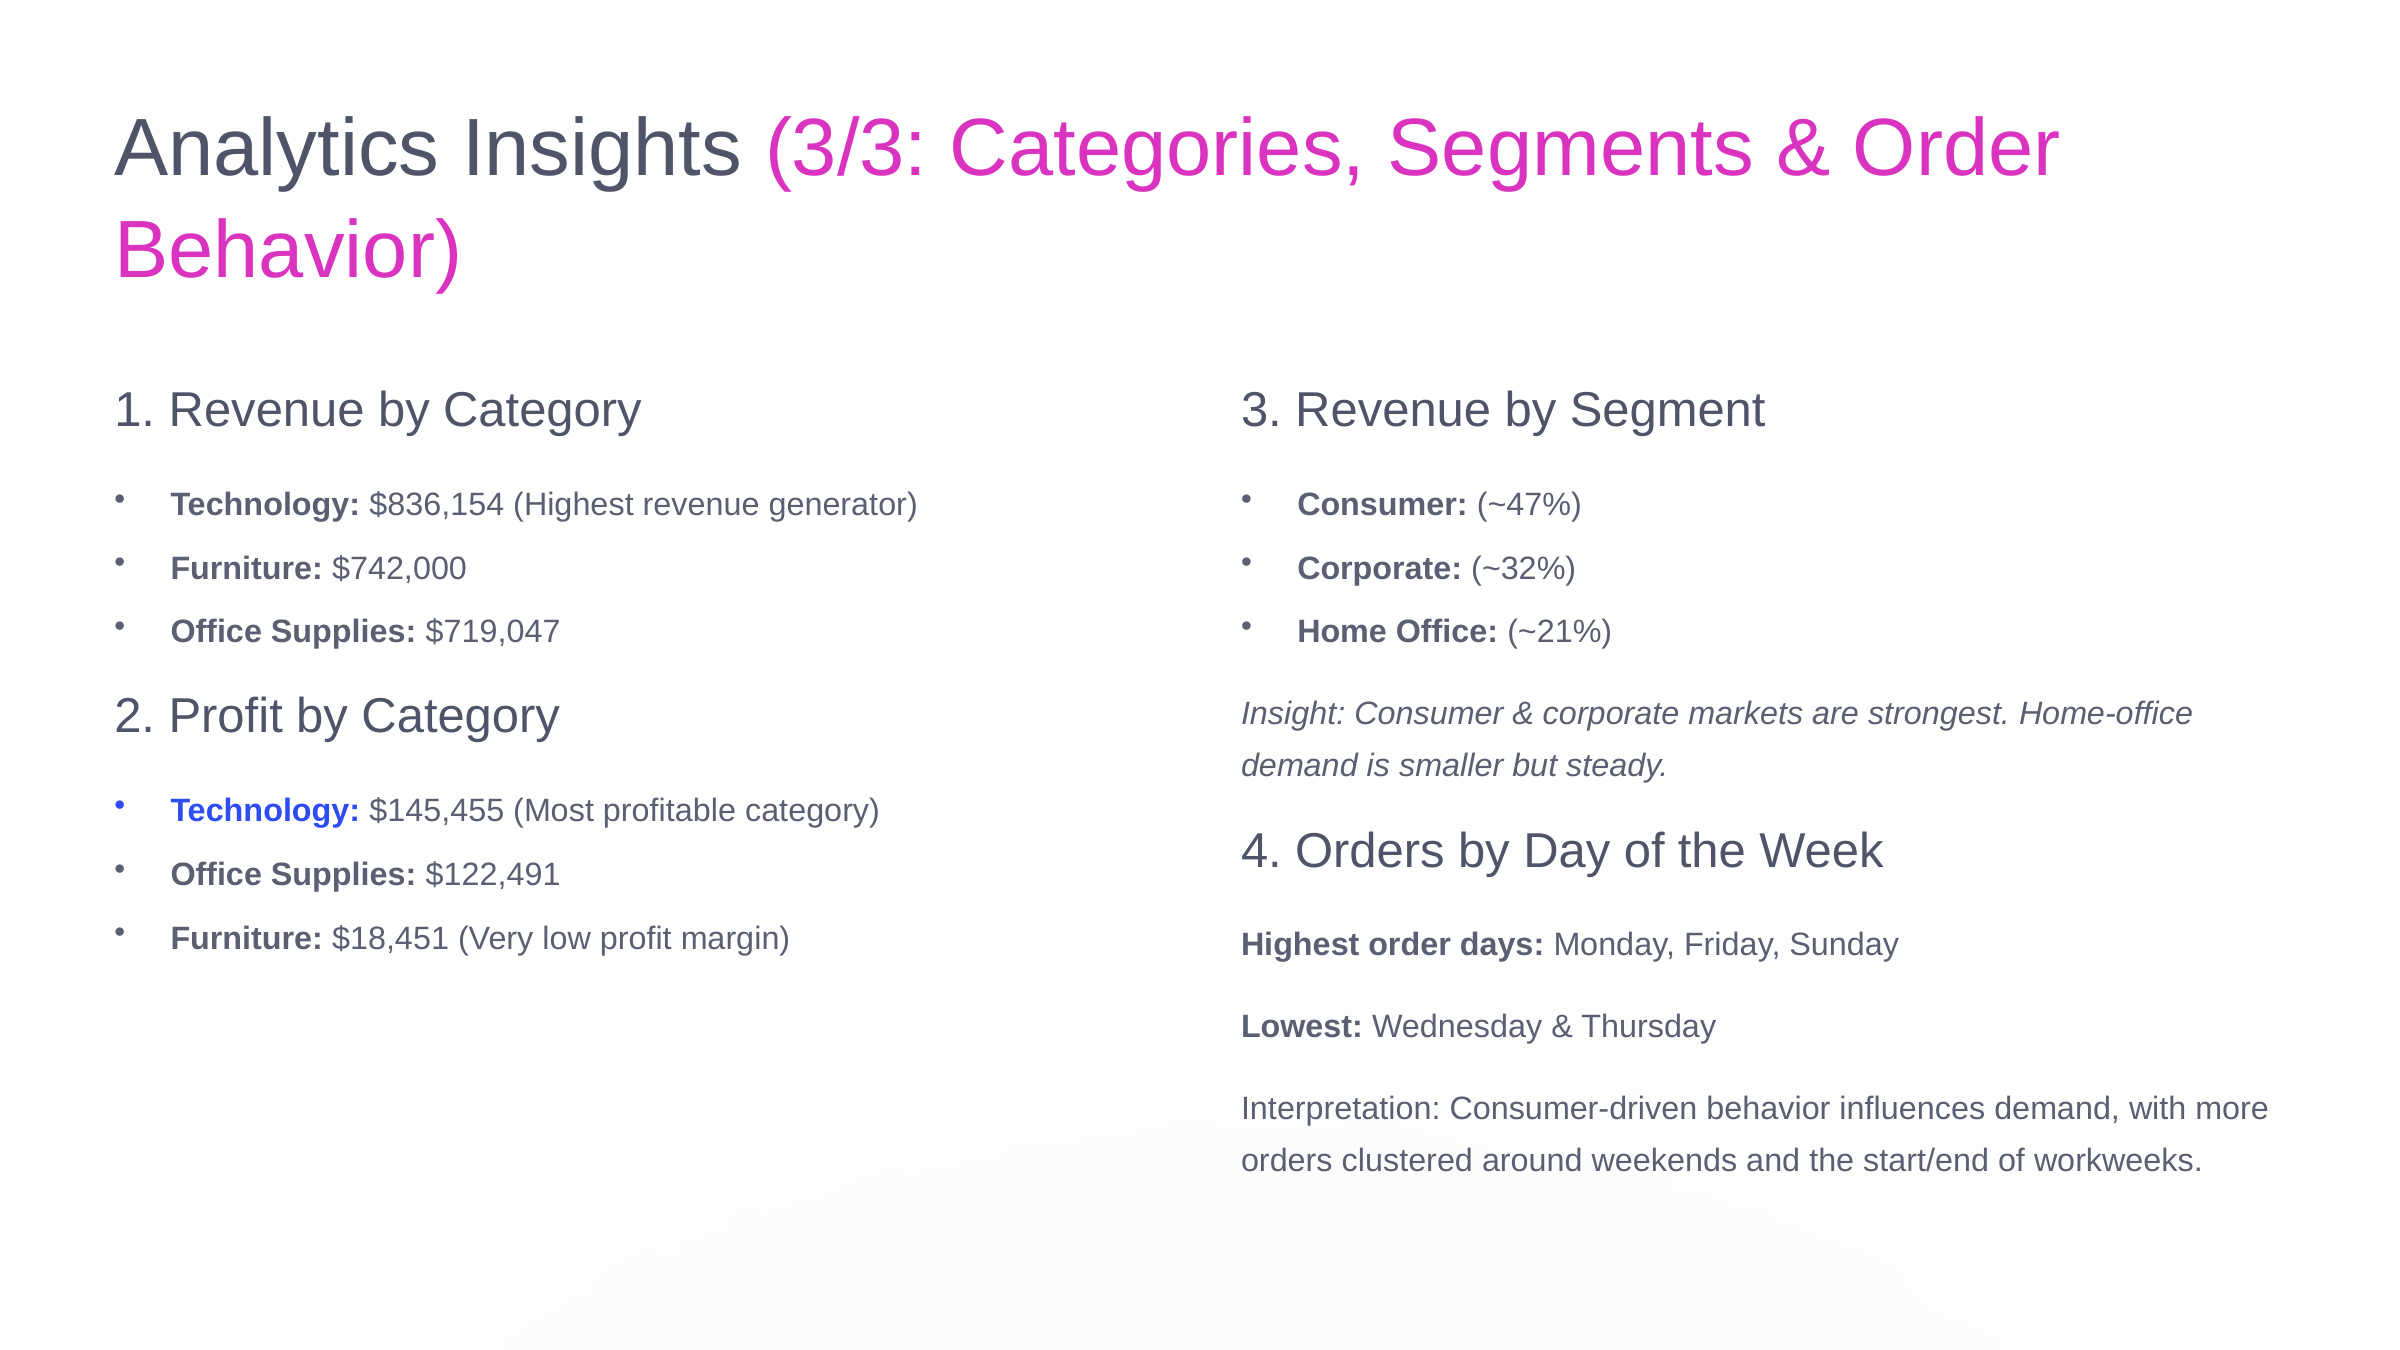

Analytics Insights (3/3: Categories, Segments & Order Behavior)
1. Revenue by Category
3. Revenue by Segment
Technology: $836,154 (Highest revenue generator)
Consumer: (~47%)
Furniture: $742,000
Corporate: (~32%)
Office Supplies: $719,047
Home Office: (~21%)
Insight: Consumer & corporate markets are strongest. Home-office demand is smaller but steady.
2. Profit by Category
Technology: $145,455 (Most profitable category)
4. Orders by Day of the Week
Office Supplies: $122,491
Furniture: $18,451 (Very low profit margin)
Highest order days: Monday, Friday, Sunday
Lowest: Wednesday & Thursday
Interpretation: Consumer-driven behavior influences demand, with more orders clustered around weekends and the start/end of workweeks.